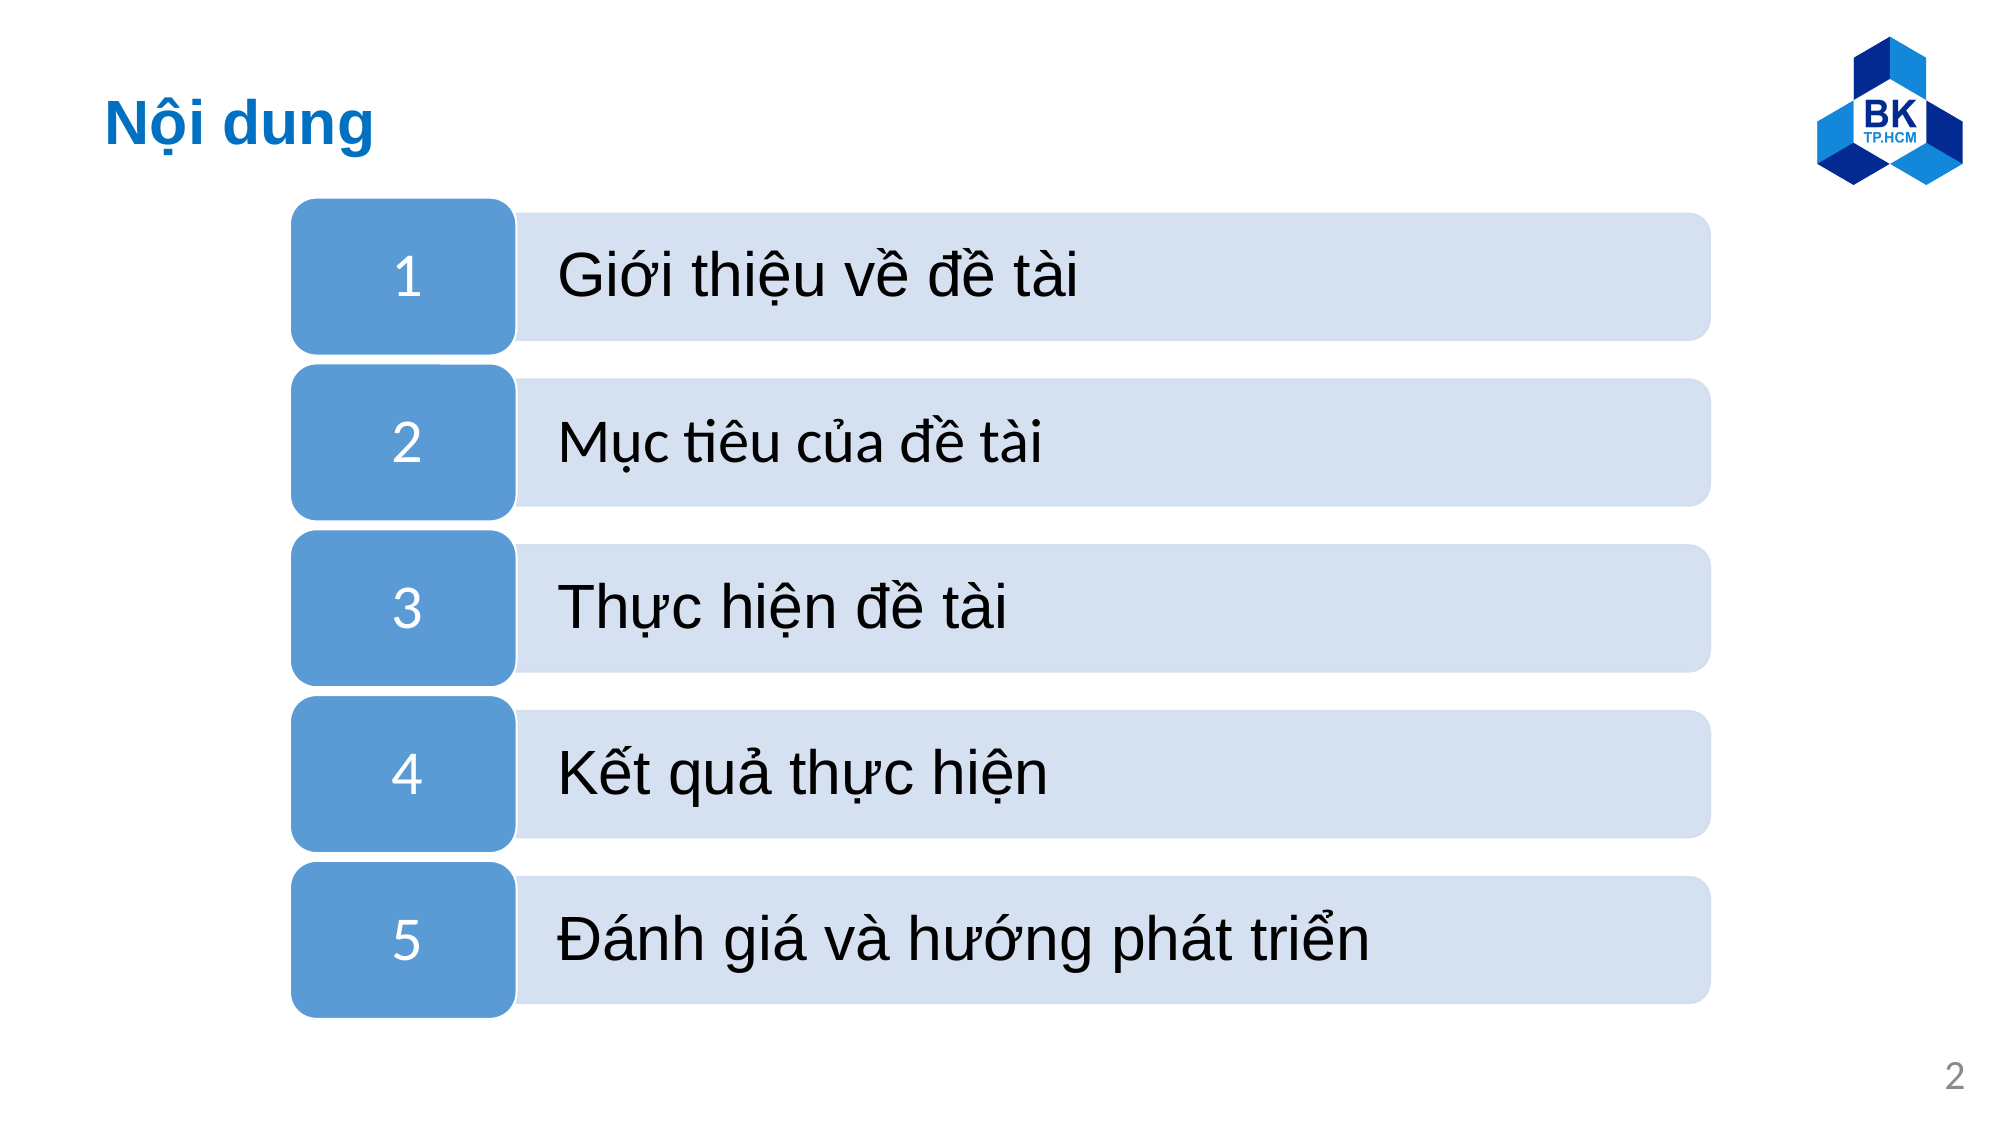

Nội dung
Giới thiệu về đề tài
1
Mục tiêu của đề tài
2
Thực hiện đề tài
3
Kết quả thực hiện
4
Đánh giá và hướng phát triển
5